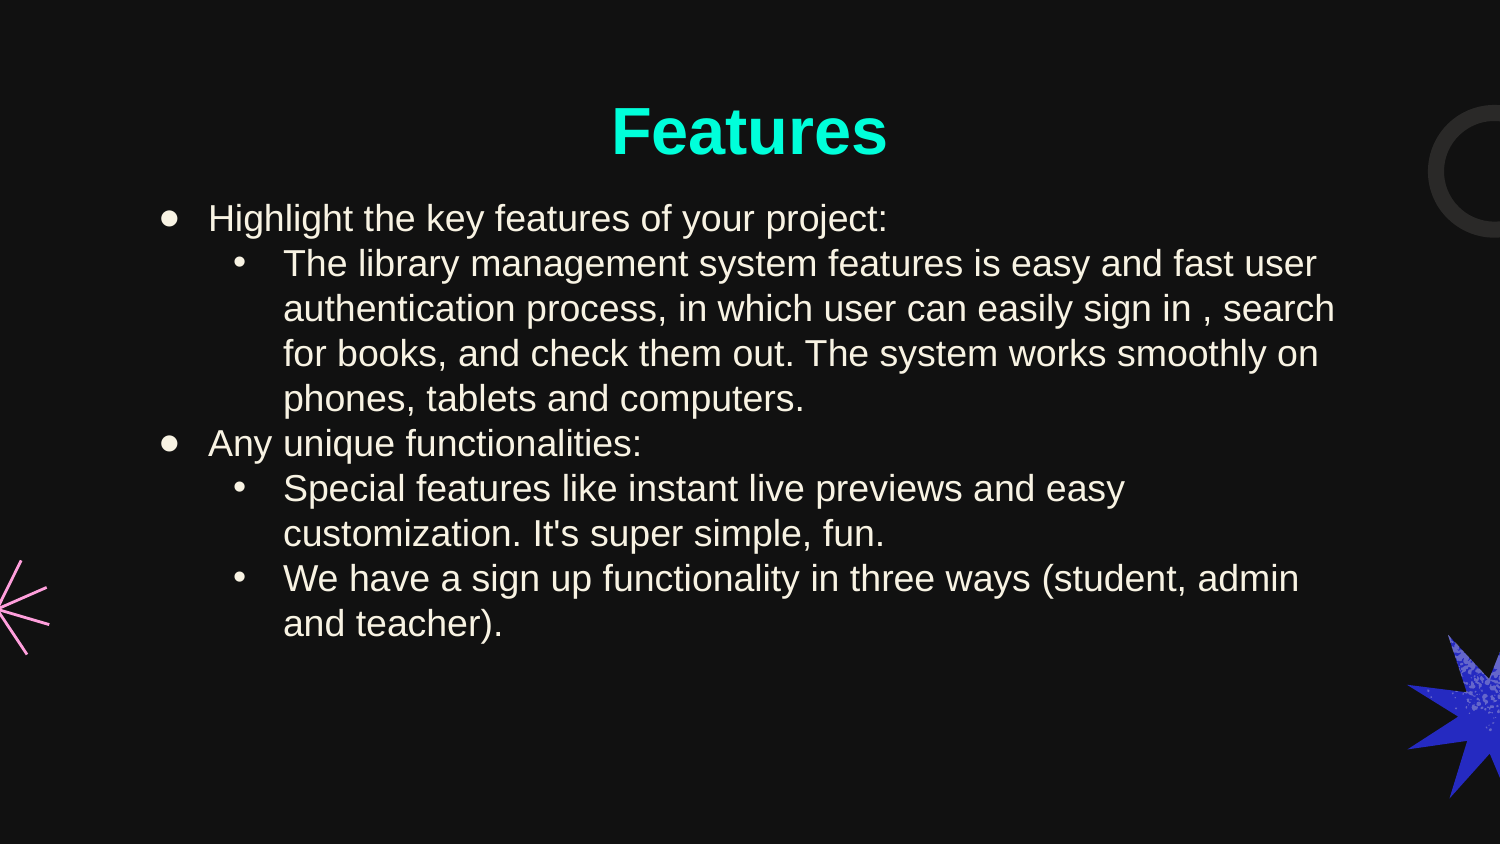

# Features

Highlight the key features of your project:
The library management system features is easy and fast user authentication process, in which user can easily sign in , search for books, and check them out. The system works smoothly on phones, tablets and computers.
Any unique functionalities:
Special features like instant live previews and easy customization. It's super simple, fun.
We have a sign up functionality in three ways (student, admin and teacher).